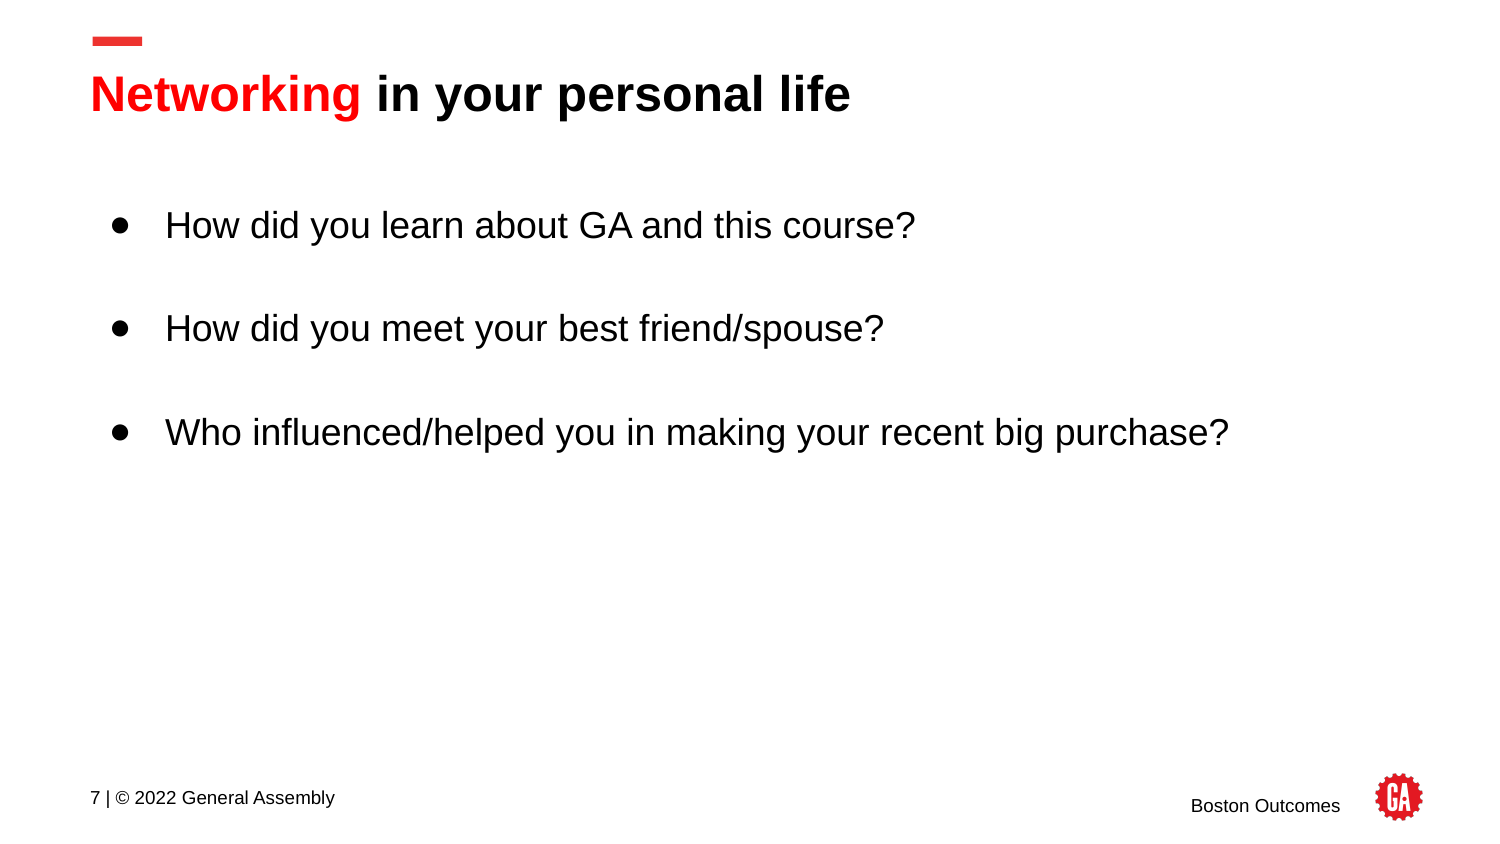

# Networking in your personal life
How did you learn about GA and this course?

How did you meet your best friend/spouse?

Who influenced/helped you in making your recent big purchase?

7 | © 2022 General Assembly
Boston Outcomes